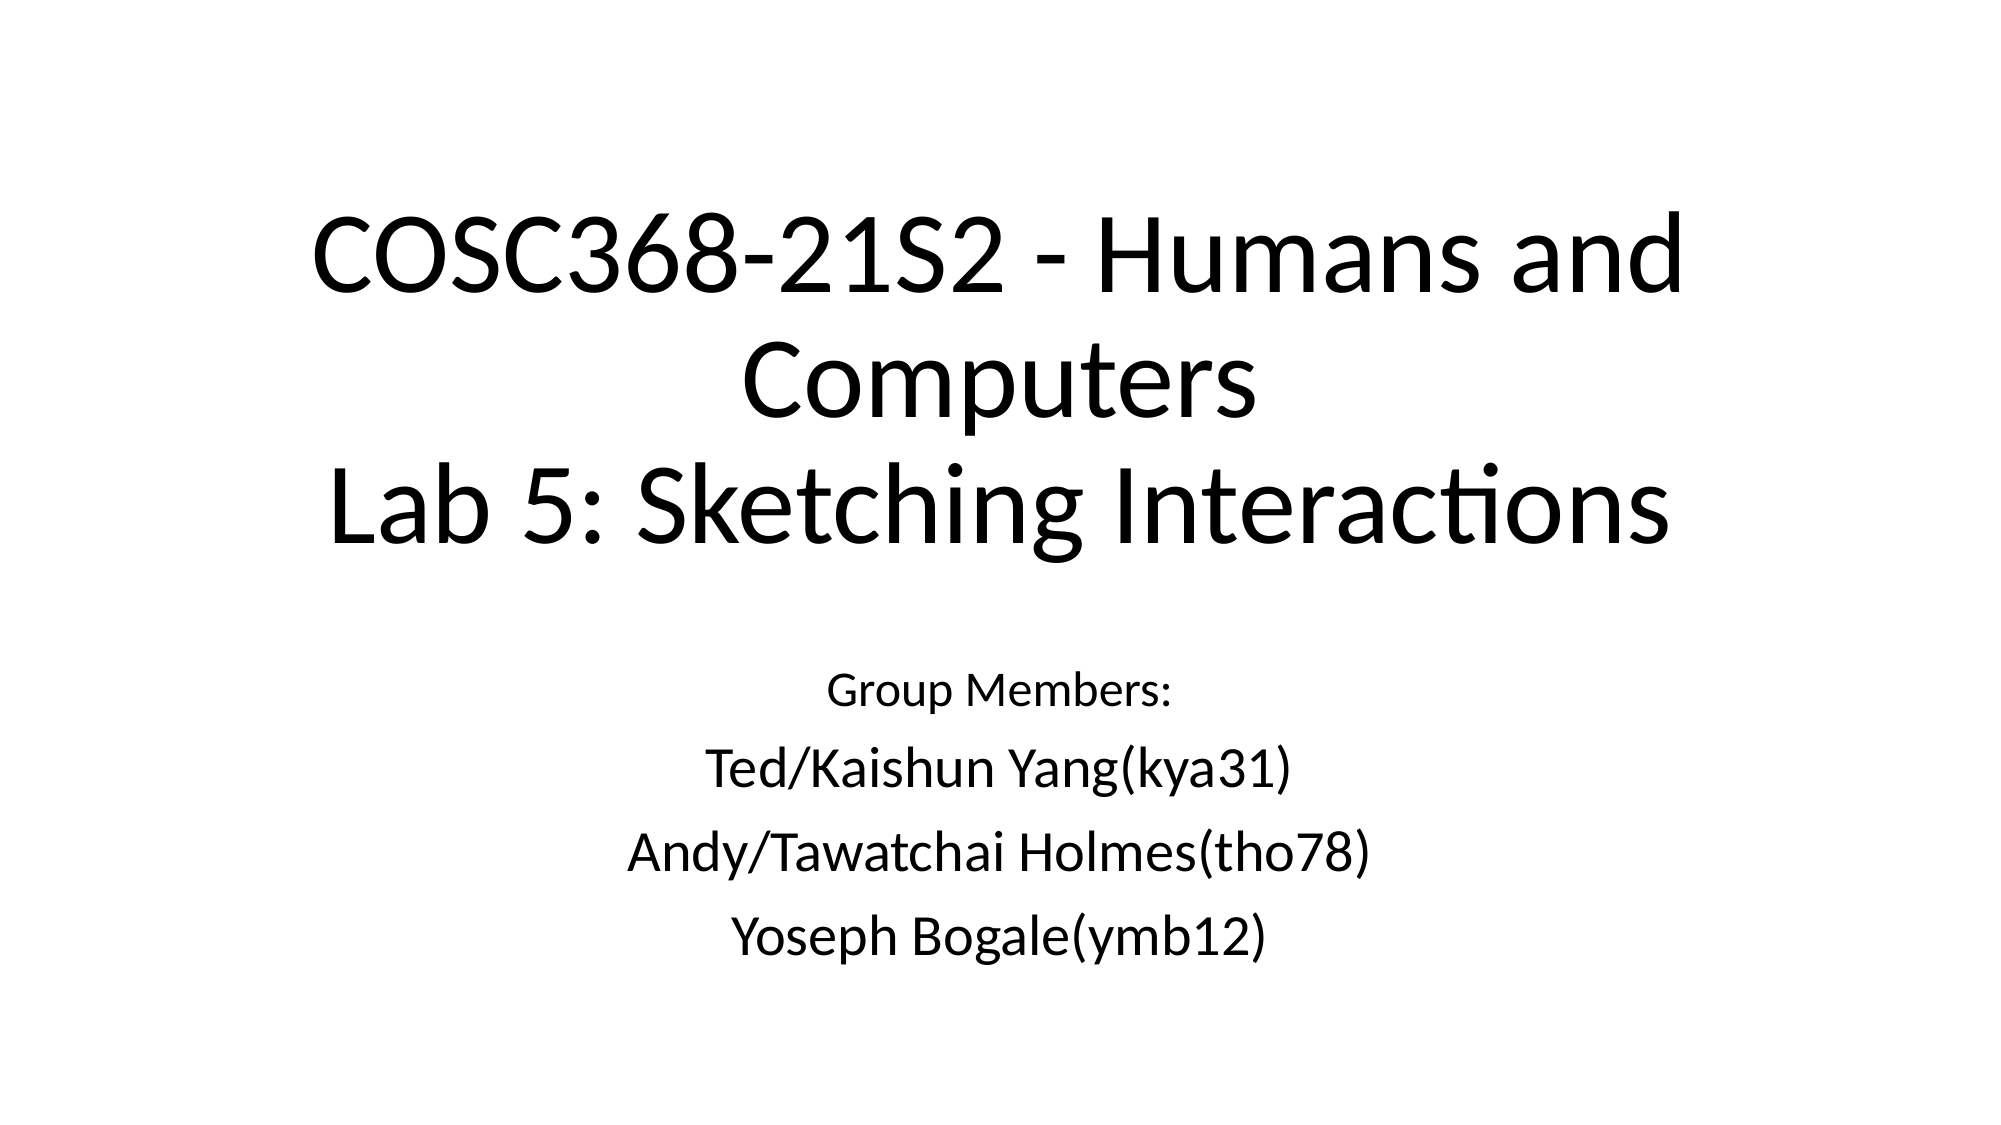

# COSC368-21S2 - Humans and Computers Lab 5: Sketching Interactions
Group Members:
Ted/Kaishun Yang(kya31)
Andy/Tawatchai Holmes(tho78)
Yoseph Bogale(ymb12)